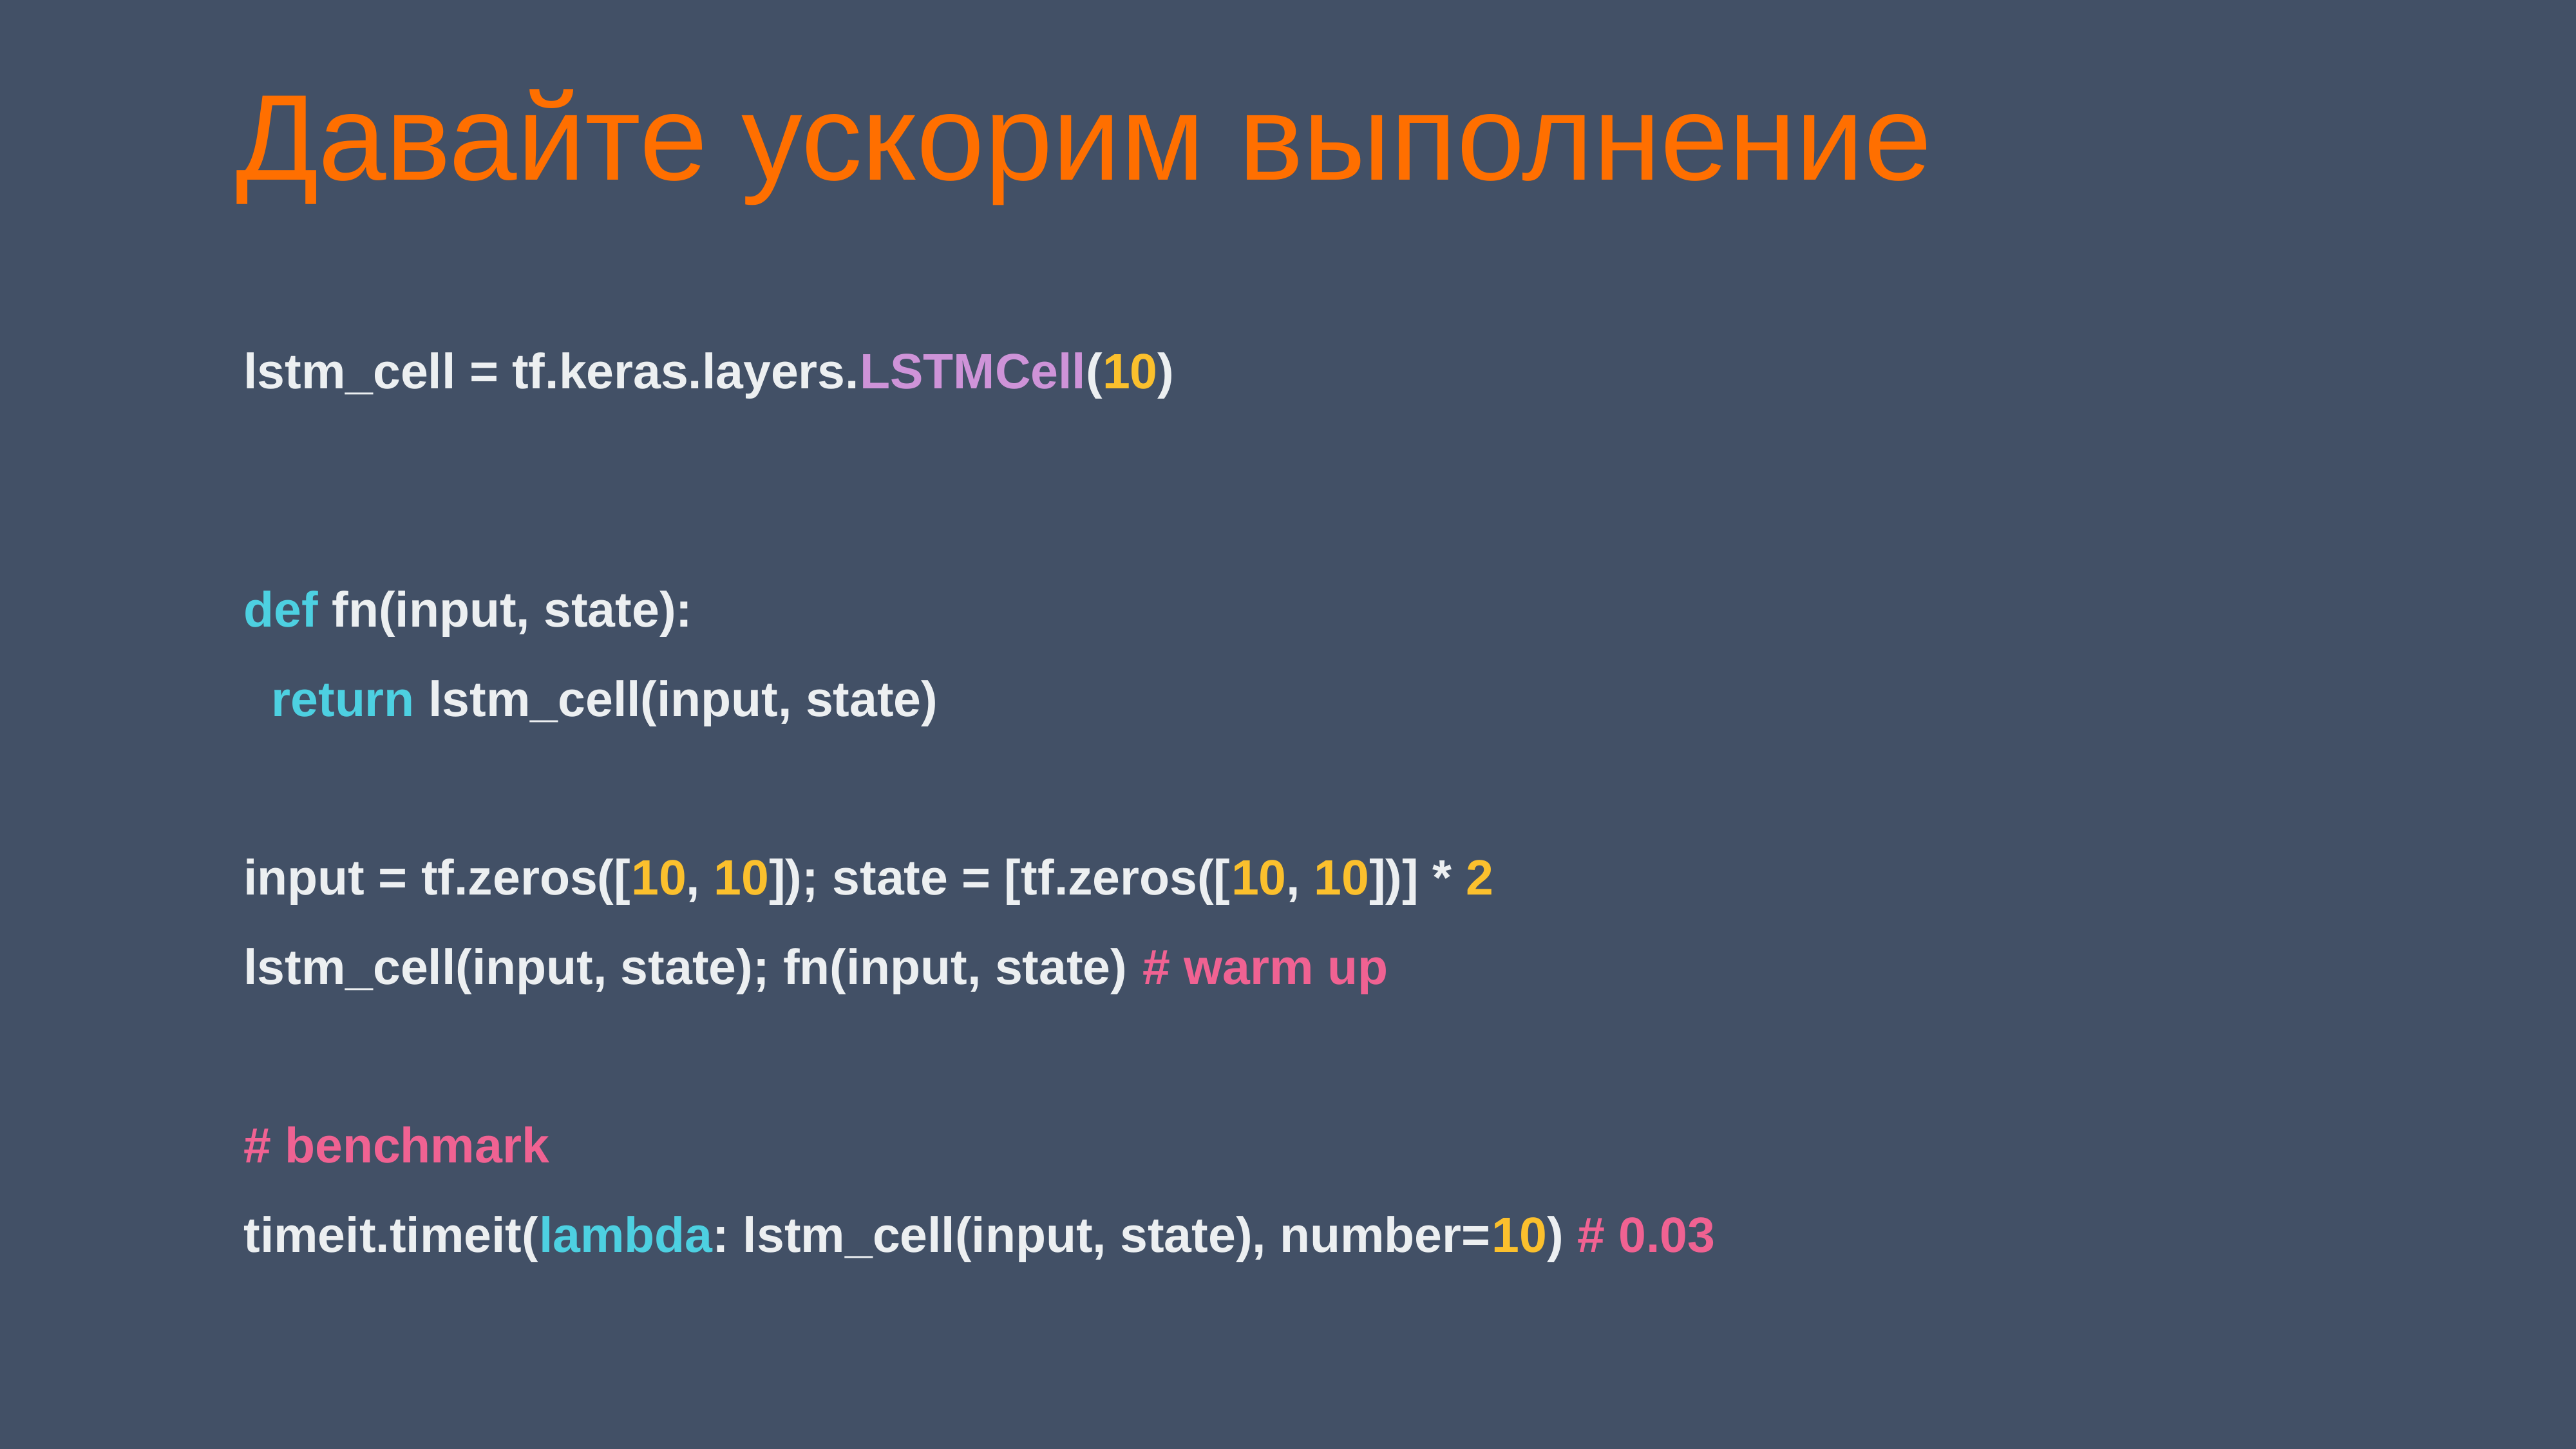

Давайте ускорим выполнение
lstm_cell = tf.keras.layers.LSTMCell(10)
def fn(input, state):
  return lstm_cell(input, state)
input = tf.zeros([10, 10]); state = [tf.zeros([10, 10])] * 2
lstm_cell(input, state); fn(input, state) # warm up
# benchmark
timeit.timeit(lambda: lstm_cell(input, state), number=10) # 0.03